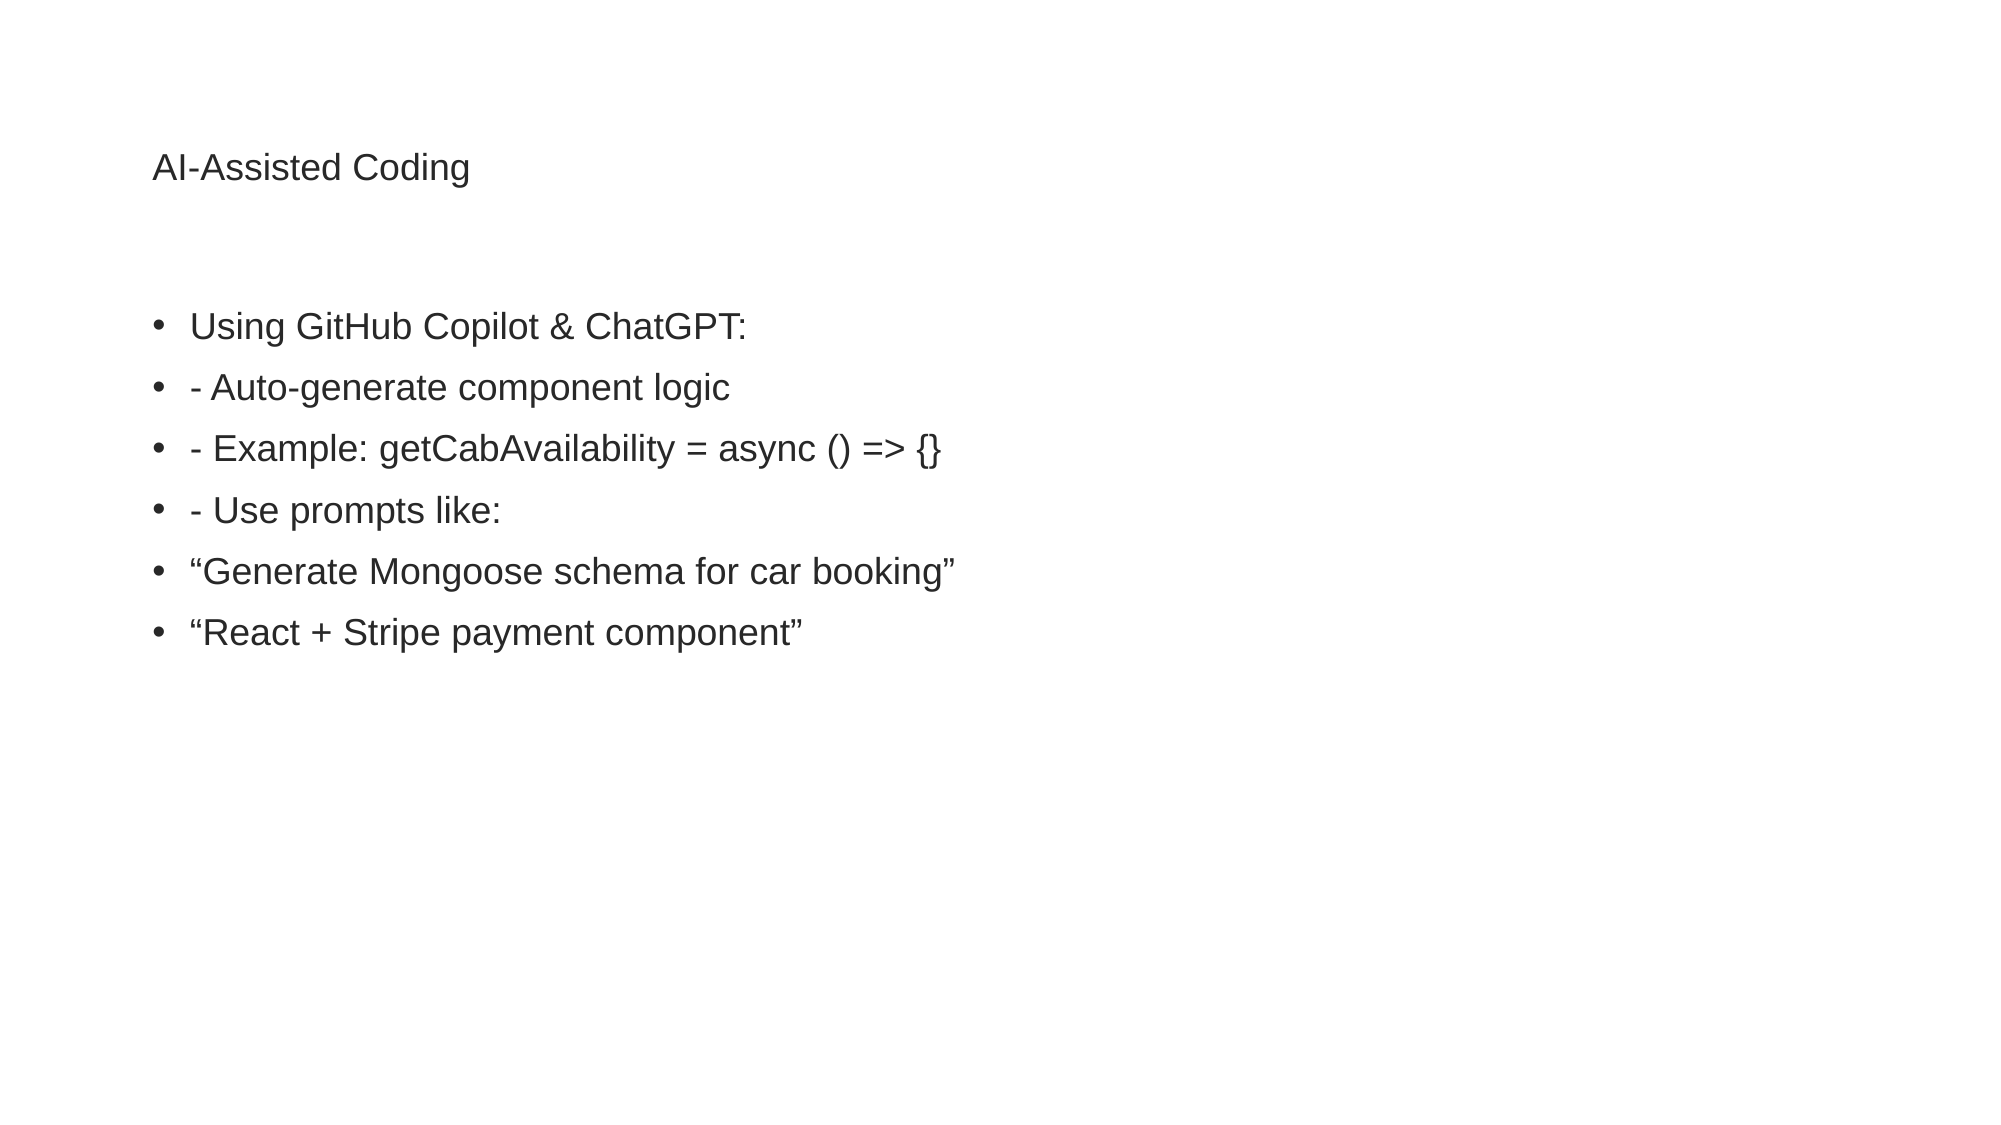

# AI-Assisted Coding
Using GitHub Copilot & ChatGPT:
- Auto-generate component logic
- Example: getCabAvailability = async () => {}
- Use prompts like:
“Generate Mongoose schema for car booking”
“React + Stripe payment component”